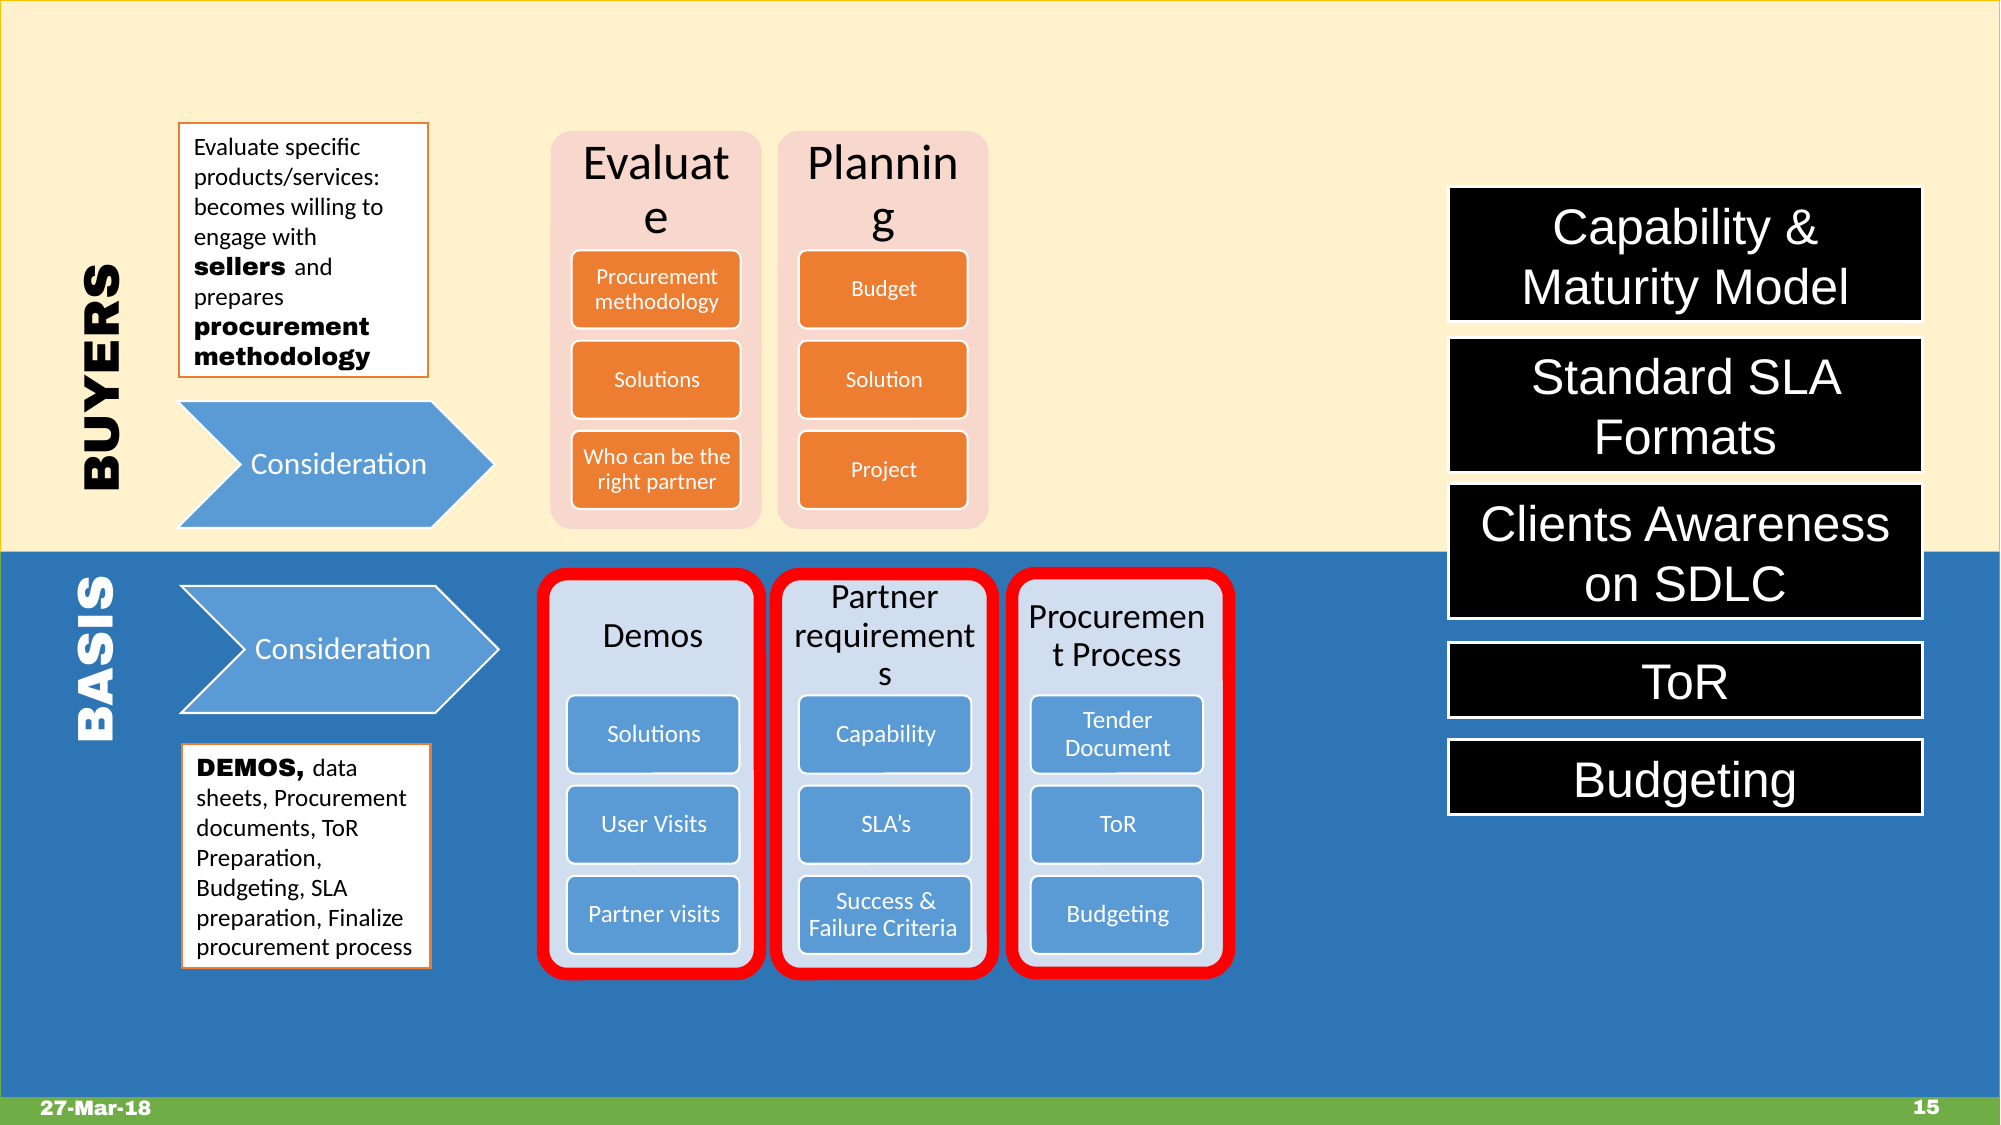

Evaluate specific products/services: becomes willing to engage with sellers and prepares procurement methodology
Evaluate
Procurement methodology
Solutions
Who can be the right partner
Planning
Budget
Solution
Project
Capability & Maturity Model
Standard SLA Formats
BUYERS

Consideration
Clients Awareness on SDLC

BASIS

Demos
Solutions
User Visits
Partner visits
Partner requirements
Capability
SLA’s
Success & Failure Criteria
Procurement Process
Tender Document
ToR
Budgeting

Consideration
ToR
Budgeting
DEMOS, data sheets, Procurement documents, ToR Preparation, Budgeting, SLA preparation, Finalize procurement process
15
27-Mar-18